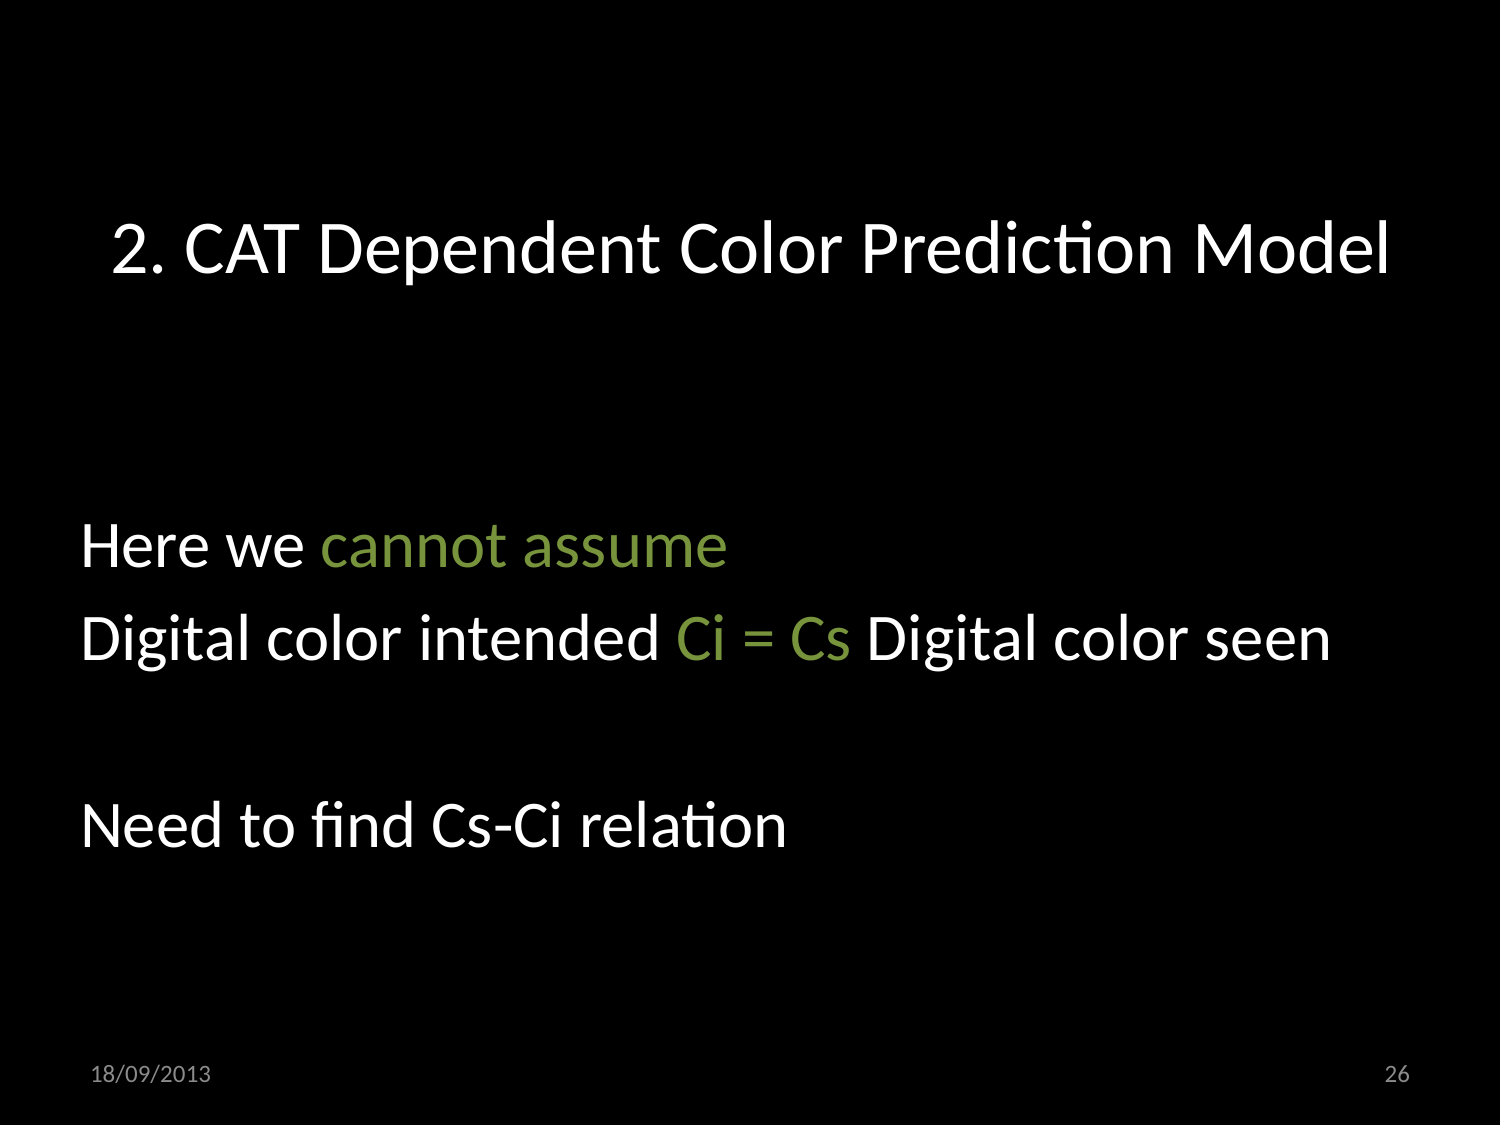

# 2. CAT Dependent Color Prediction Model

Here we cannot assume
Digital color intended Ci = Cs Digital color seen

Need to find Cs-Ci relation

18/09/2013
26